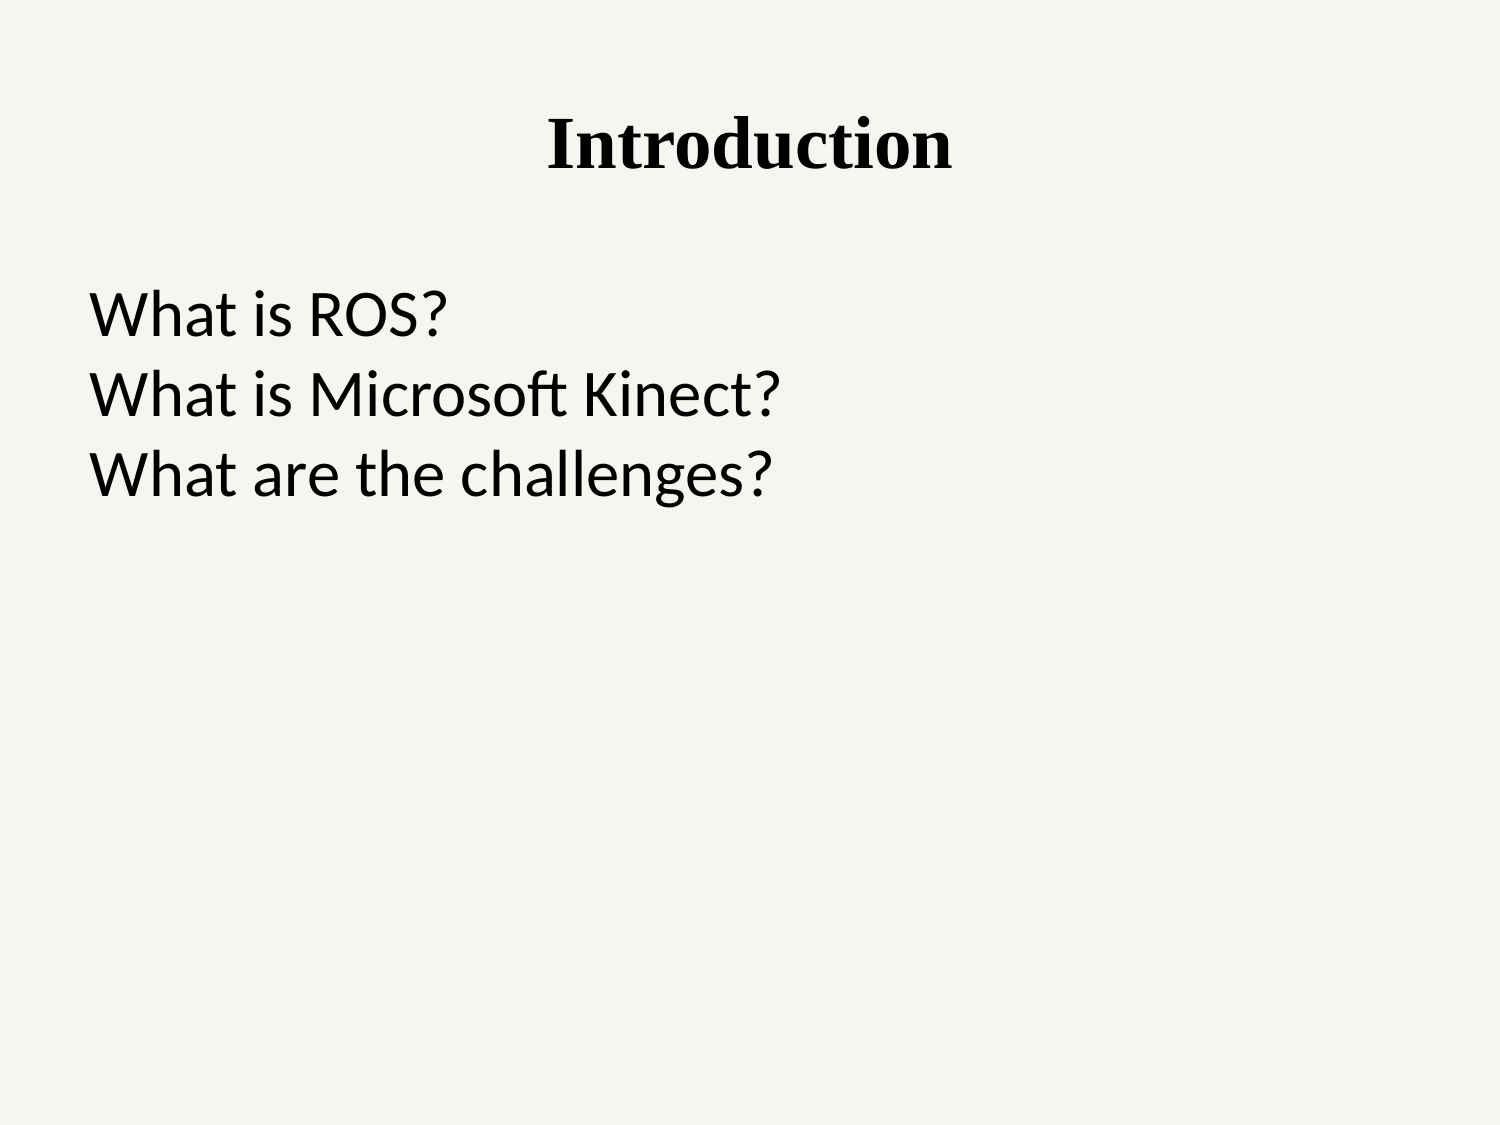

Introduction
What is ROS?
What is Microsoft Kinect?
What are the challenges?